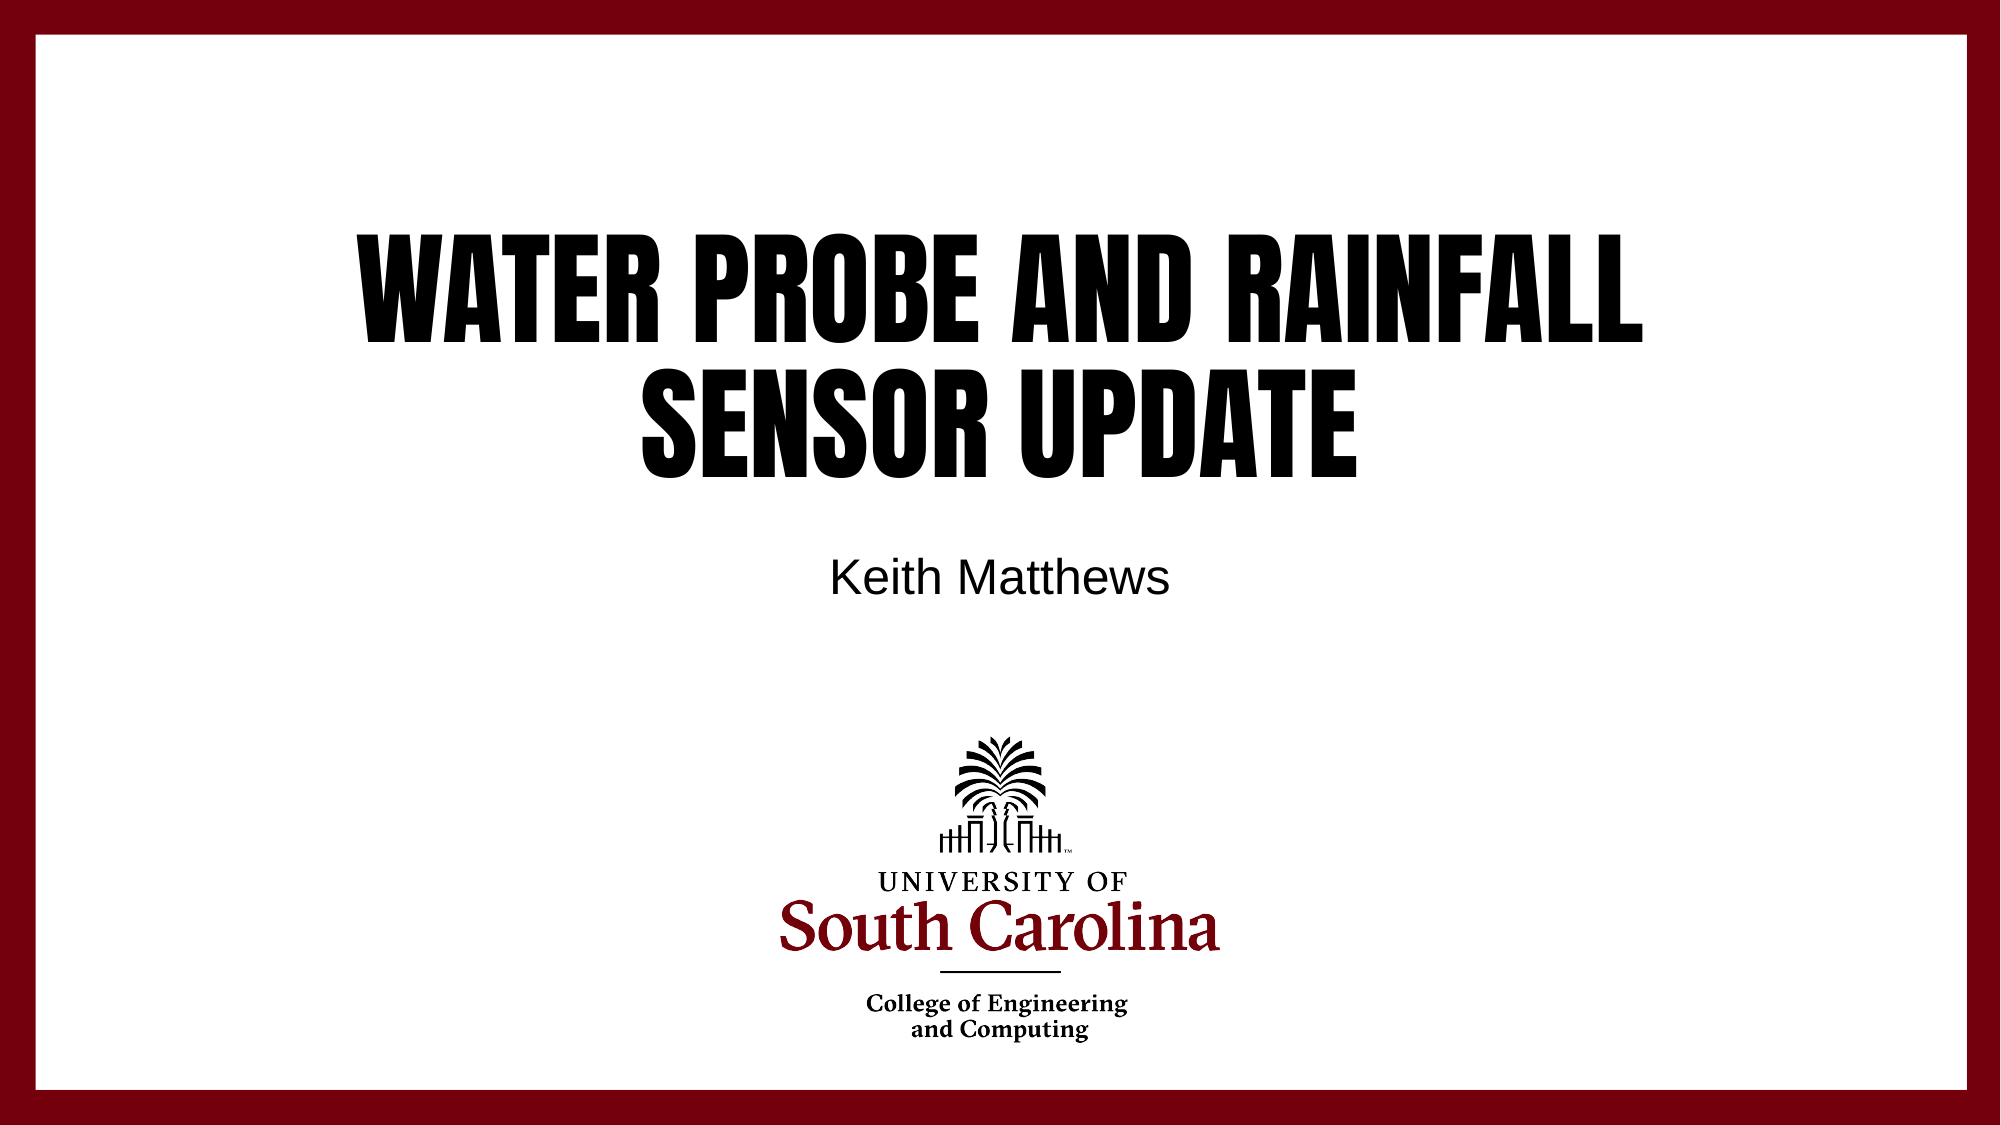

# Water probe and Rainfall sensor Update
Keith Matthews